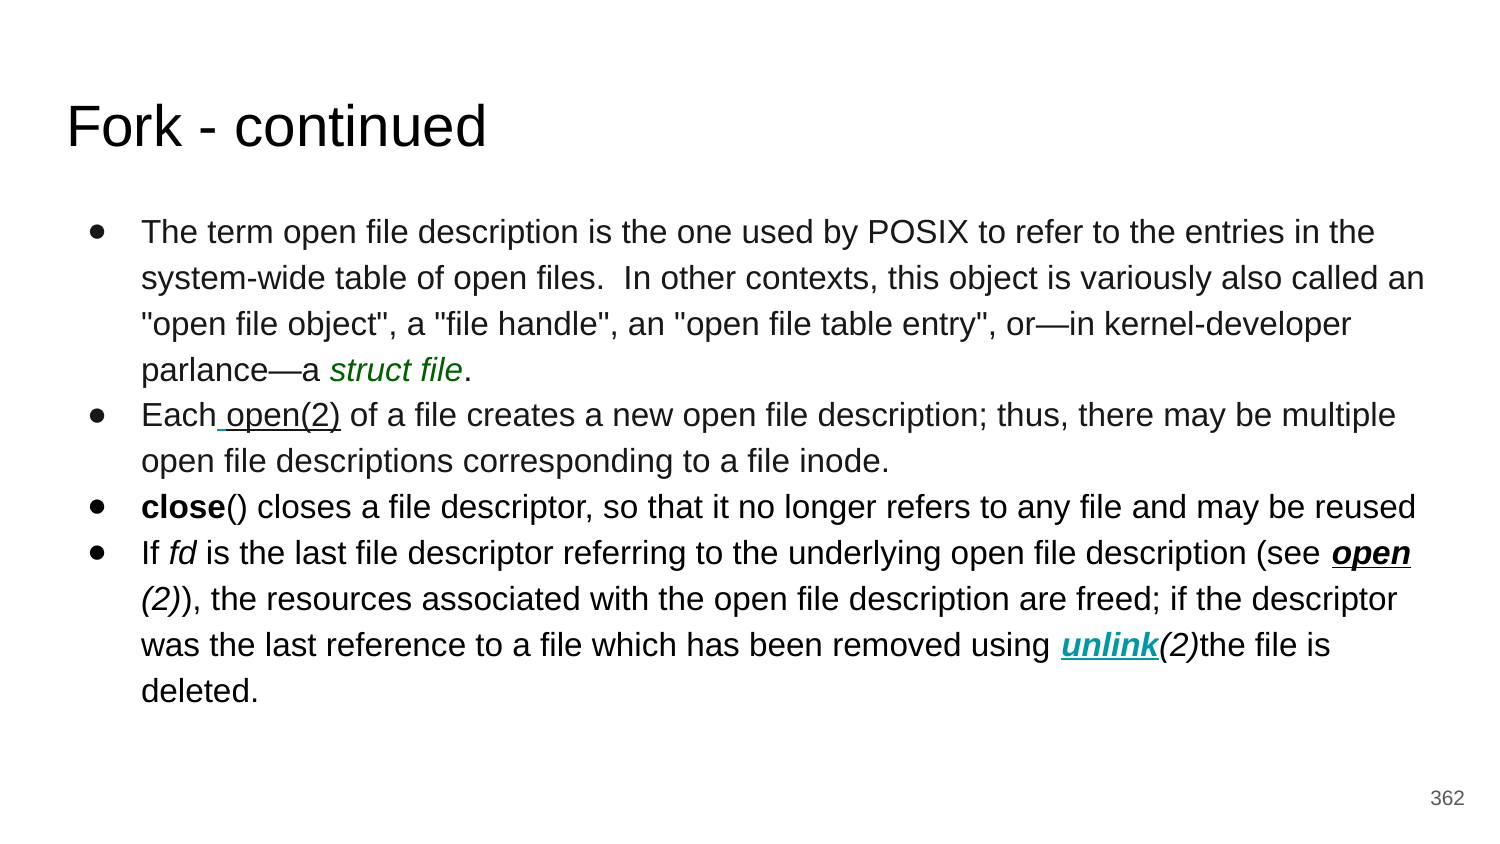

# Fork - continued

The term open file description is the one used by POSIX to refer to the entries in the system-wide table of open files.  In other contexts, this object is variously also called an "open file object", a "file handle", an "open file table entry", or—in kernel-developer parlance—a struct file.
Each open(2) of a file creates a new open file description; thus, there may be multiple open file descriptions corresponding to a file inode.
close() closes a file descriptor, so that it no longer refers to any file and may be reused
If fd is the last file descriptor referring to the underlying open file description (see open(2)), the resources associated with the open file description are freed; if the descriptor was the last reference to a file which has been removed using unlink(2)the file is deleted.
362